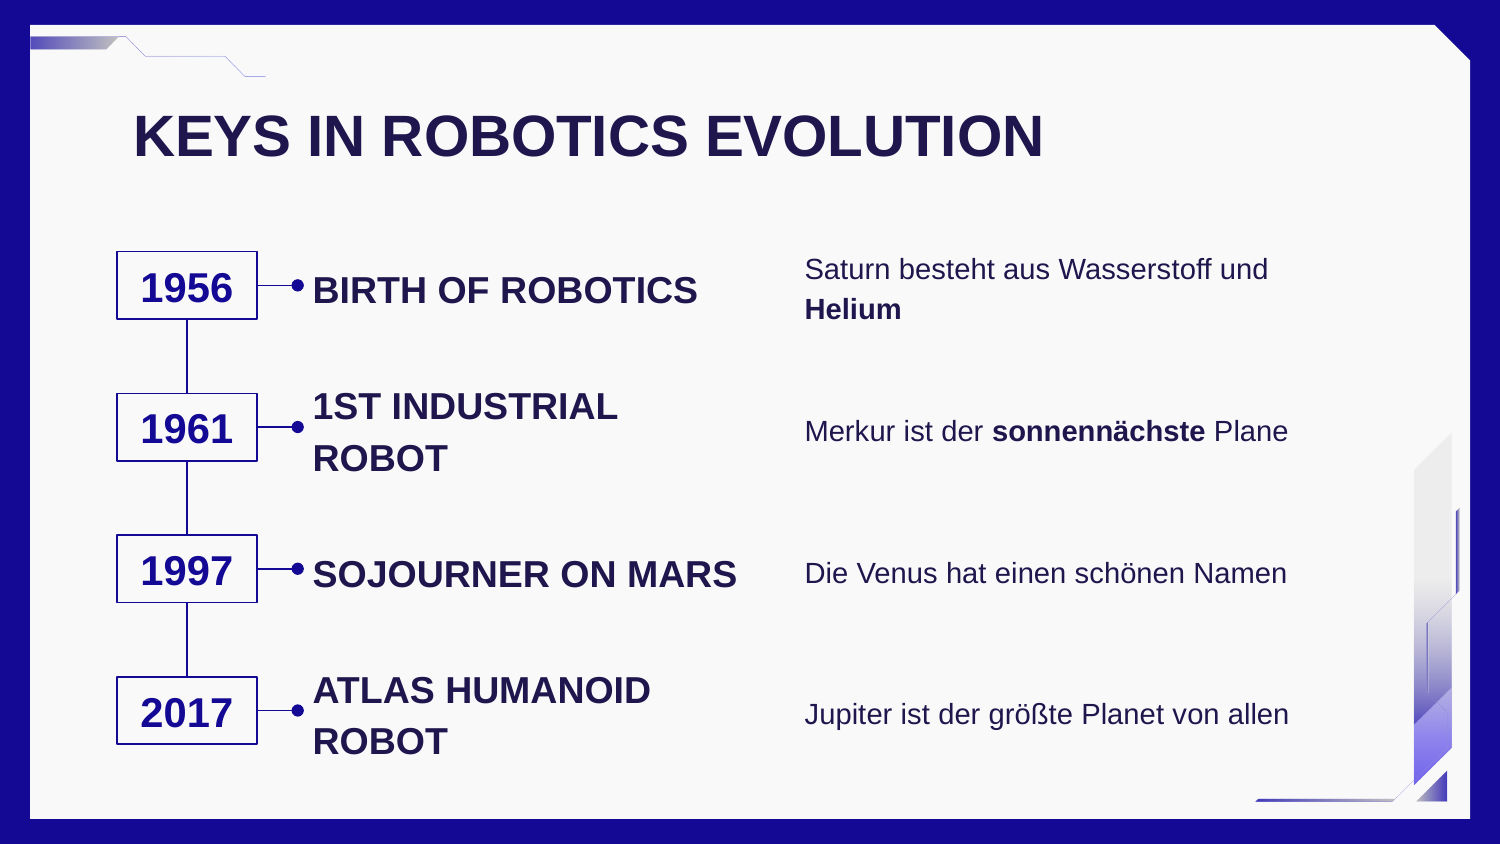

# KEYS IN ROBOTICS EVOLUTION
Saturn besteht aus Wasserstoff und Helium
1956
BIRTH OF ROBOTICS
Merkur ist der sonnennächste Plane
1961
1ST INDUSTRIAL ROBOT
Die Venus hat einen schönen Namen
1997
SOJOURNER ON MARS
Jupiter ist der größte Planet von allen
2017
ATLAS HUMANOID ROBOT